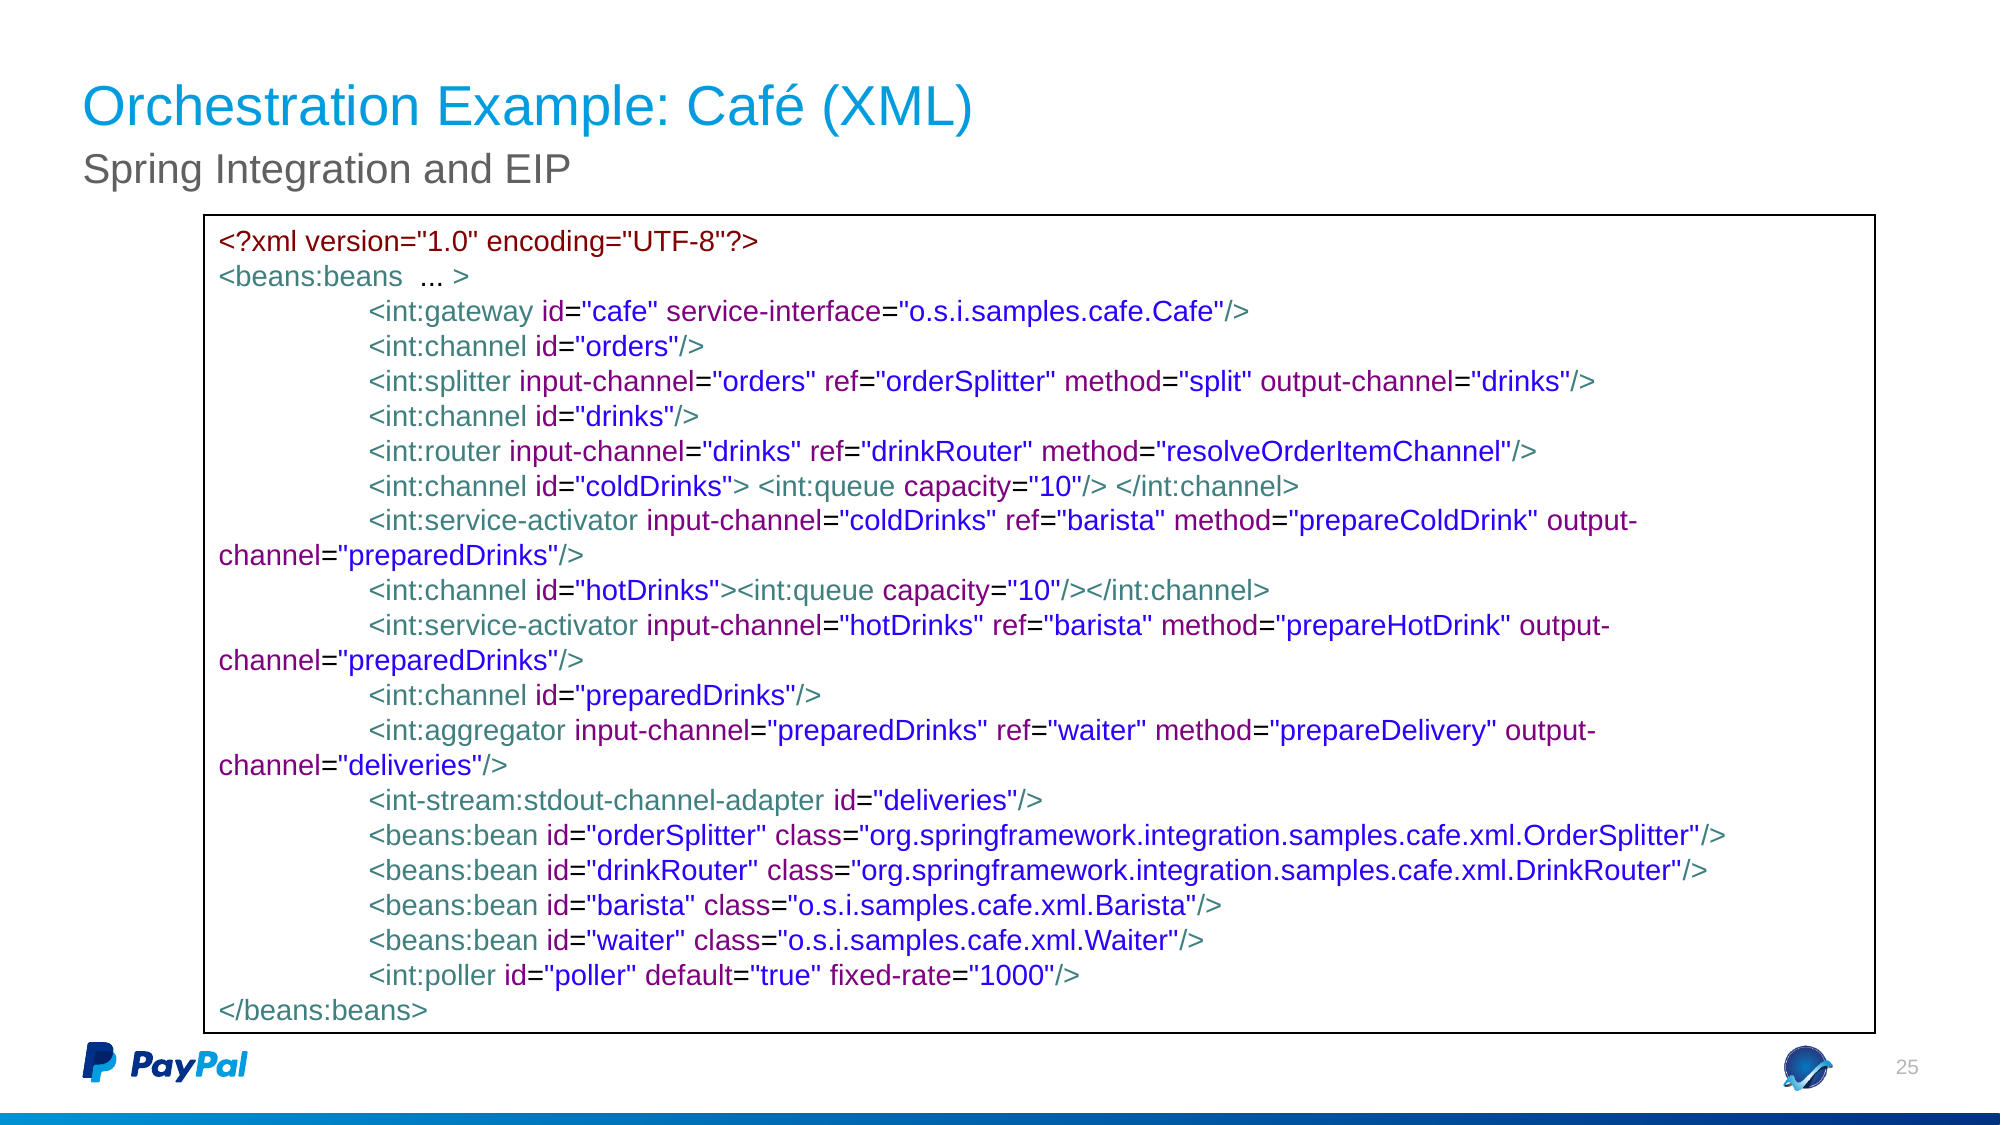

# Orchestration Example: Café (XML)
Spring Integration and EIP
<?xml version="1.0" encoding="UTF-8"?>
<beans:beans  ... >
	<int:gateway id="cafe" service-interface="o.s.i.samples.cafe.Cafe"/>
	<int:channel id="orders"/>
	<int:splitter input-channel="orders" ref="orderSplitter" method="split" output-channel="drinks"/>
	<int:channel id="drinks"/>
	<int:router input-channel="drinks" ref="drinkRouter" method="resolveOrderItemChannel"/>
	<int:channel id="coldDrinks"> <int:queue capacity="10"/> </int:channel>
	<int:service-activator input-channel="coldDrinks" ref="barista" method="prepareColdDrink" output-channel="preparedDrinks"/>
	<int:channel id="hotDrinks"><int:queue capacity="10"/></int:channel>
	<int:service-activator input-channel="hotDrinks" ref="barista" method="prepareHotDrink" output-channel="preparedDrinks"/>
	<int:channel id="preparedDrinks"/>
	<int:aggregator input-channel="preparedDrinks" ref="waiter" method="prepareDelivery" output-channel="deliveries"/>
	<int-stream:stdout-channel-adapter id="deliveries"/>
	<beans:bean id="orderSplitter" class="org.springframework.integration.samples.cafe.xml.OrderSplitter"/>
	<beans:bean id="drinkRouter" class="org.springframework.integration.samples.cafe.xml.DrinkRouter"/>
	<beans:bean id="barista" class="o.s.i.samples.cafe.xml.Barista"/>
	<beans:bean id="waiter" class="o.s.i.samples.cafe.xml.Waiter"/>
	<int:poller id="poller" default="true" fixed-rate="1000"/>
</beans:beans>
25